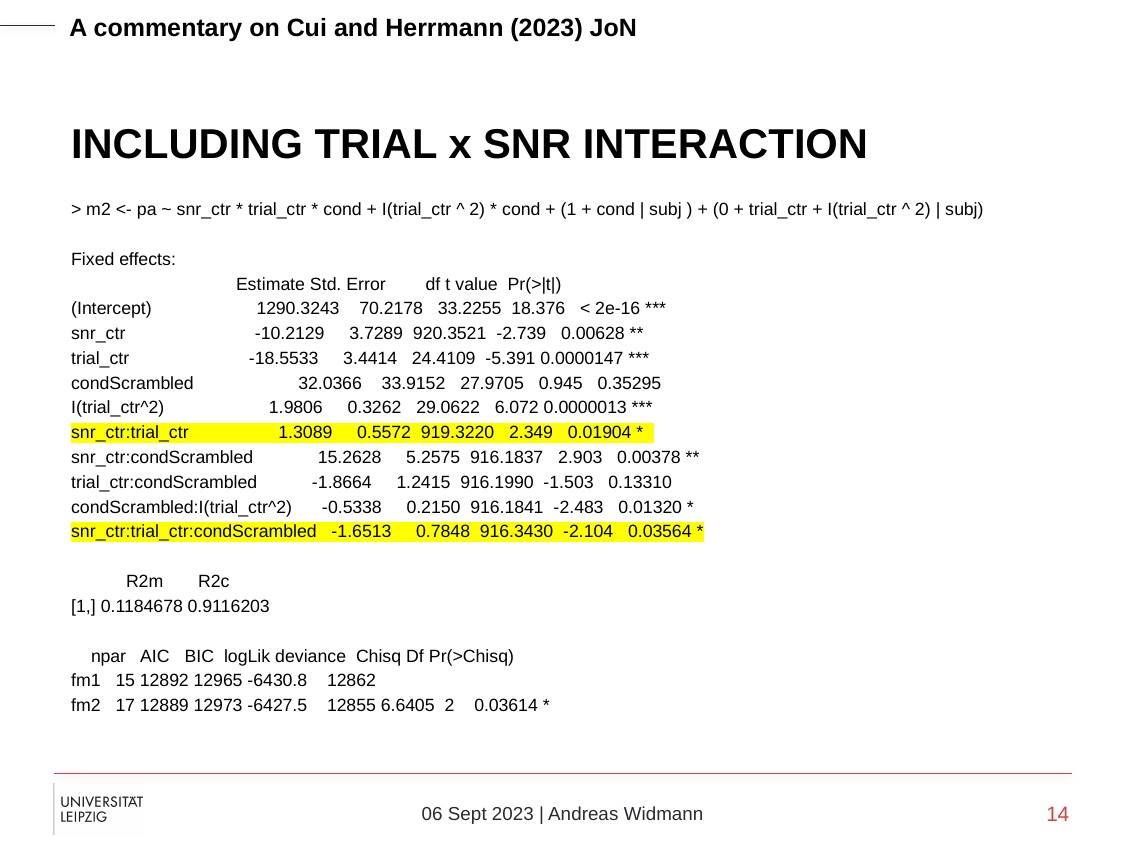

# including trial x snr interaction
> m2 <- pa ~ snr_ctr * trial_ctr * cond + I(trial_ctr ^ 2) * cond + (1 + cond | subj ) + (0 + trial_ctr + I(trial_ctr ^ 2) | subj)

Fixed effects:
                                 Estimate Std. Error        df t value  Pr(>|t|)
(Intercept)                     1290.3243    70.2178   33.2255  18.376   < 2e-16 ***
snr_ctr                          -10.2129     3.7289  920.3521  -2.739   0.00628 **
trial_ctr                        -18.5533     3.4414   24.4109  -5.391 0.0000147 ***
condScrambled                     32.0366    33.9152   27.9705   0.945   0.35295
I(trial_ctr^2)                     1.9806     0.3262   29.0622   6.072 0.0000013 ***
snr_ctr:trial_ctr                  1.3089     0.5572  919.3220   2.349   0.01904 *
snr_ctr:condScrambled             15.2628     5.2575  916.1837   2.903   0.00378 **
trial_ctr:condScrambled           -1.8664     1.2415  916.1990  -1.503   0.13310
condScrambled:I(trial_ctr^2)      -0.5338     0.2150  916.1841  -2.483   0.01320 *
snr_ctr:trial_ctr:condScrambled   -1.6513     0.7848  916.3430  -2.104   0.03564 *

           R2m       R2c
[1,] 0.1184678 0.9116203

    npar   AIC   BIC  logLik deviance  Chisq Df Pr(>Chisq)
fm1   15 12892 12965 -6430.8    12862
fm2   17 12889 12973 -6427.5    12855 6.6405  2    0.03614 *
14